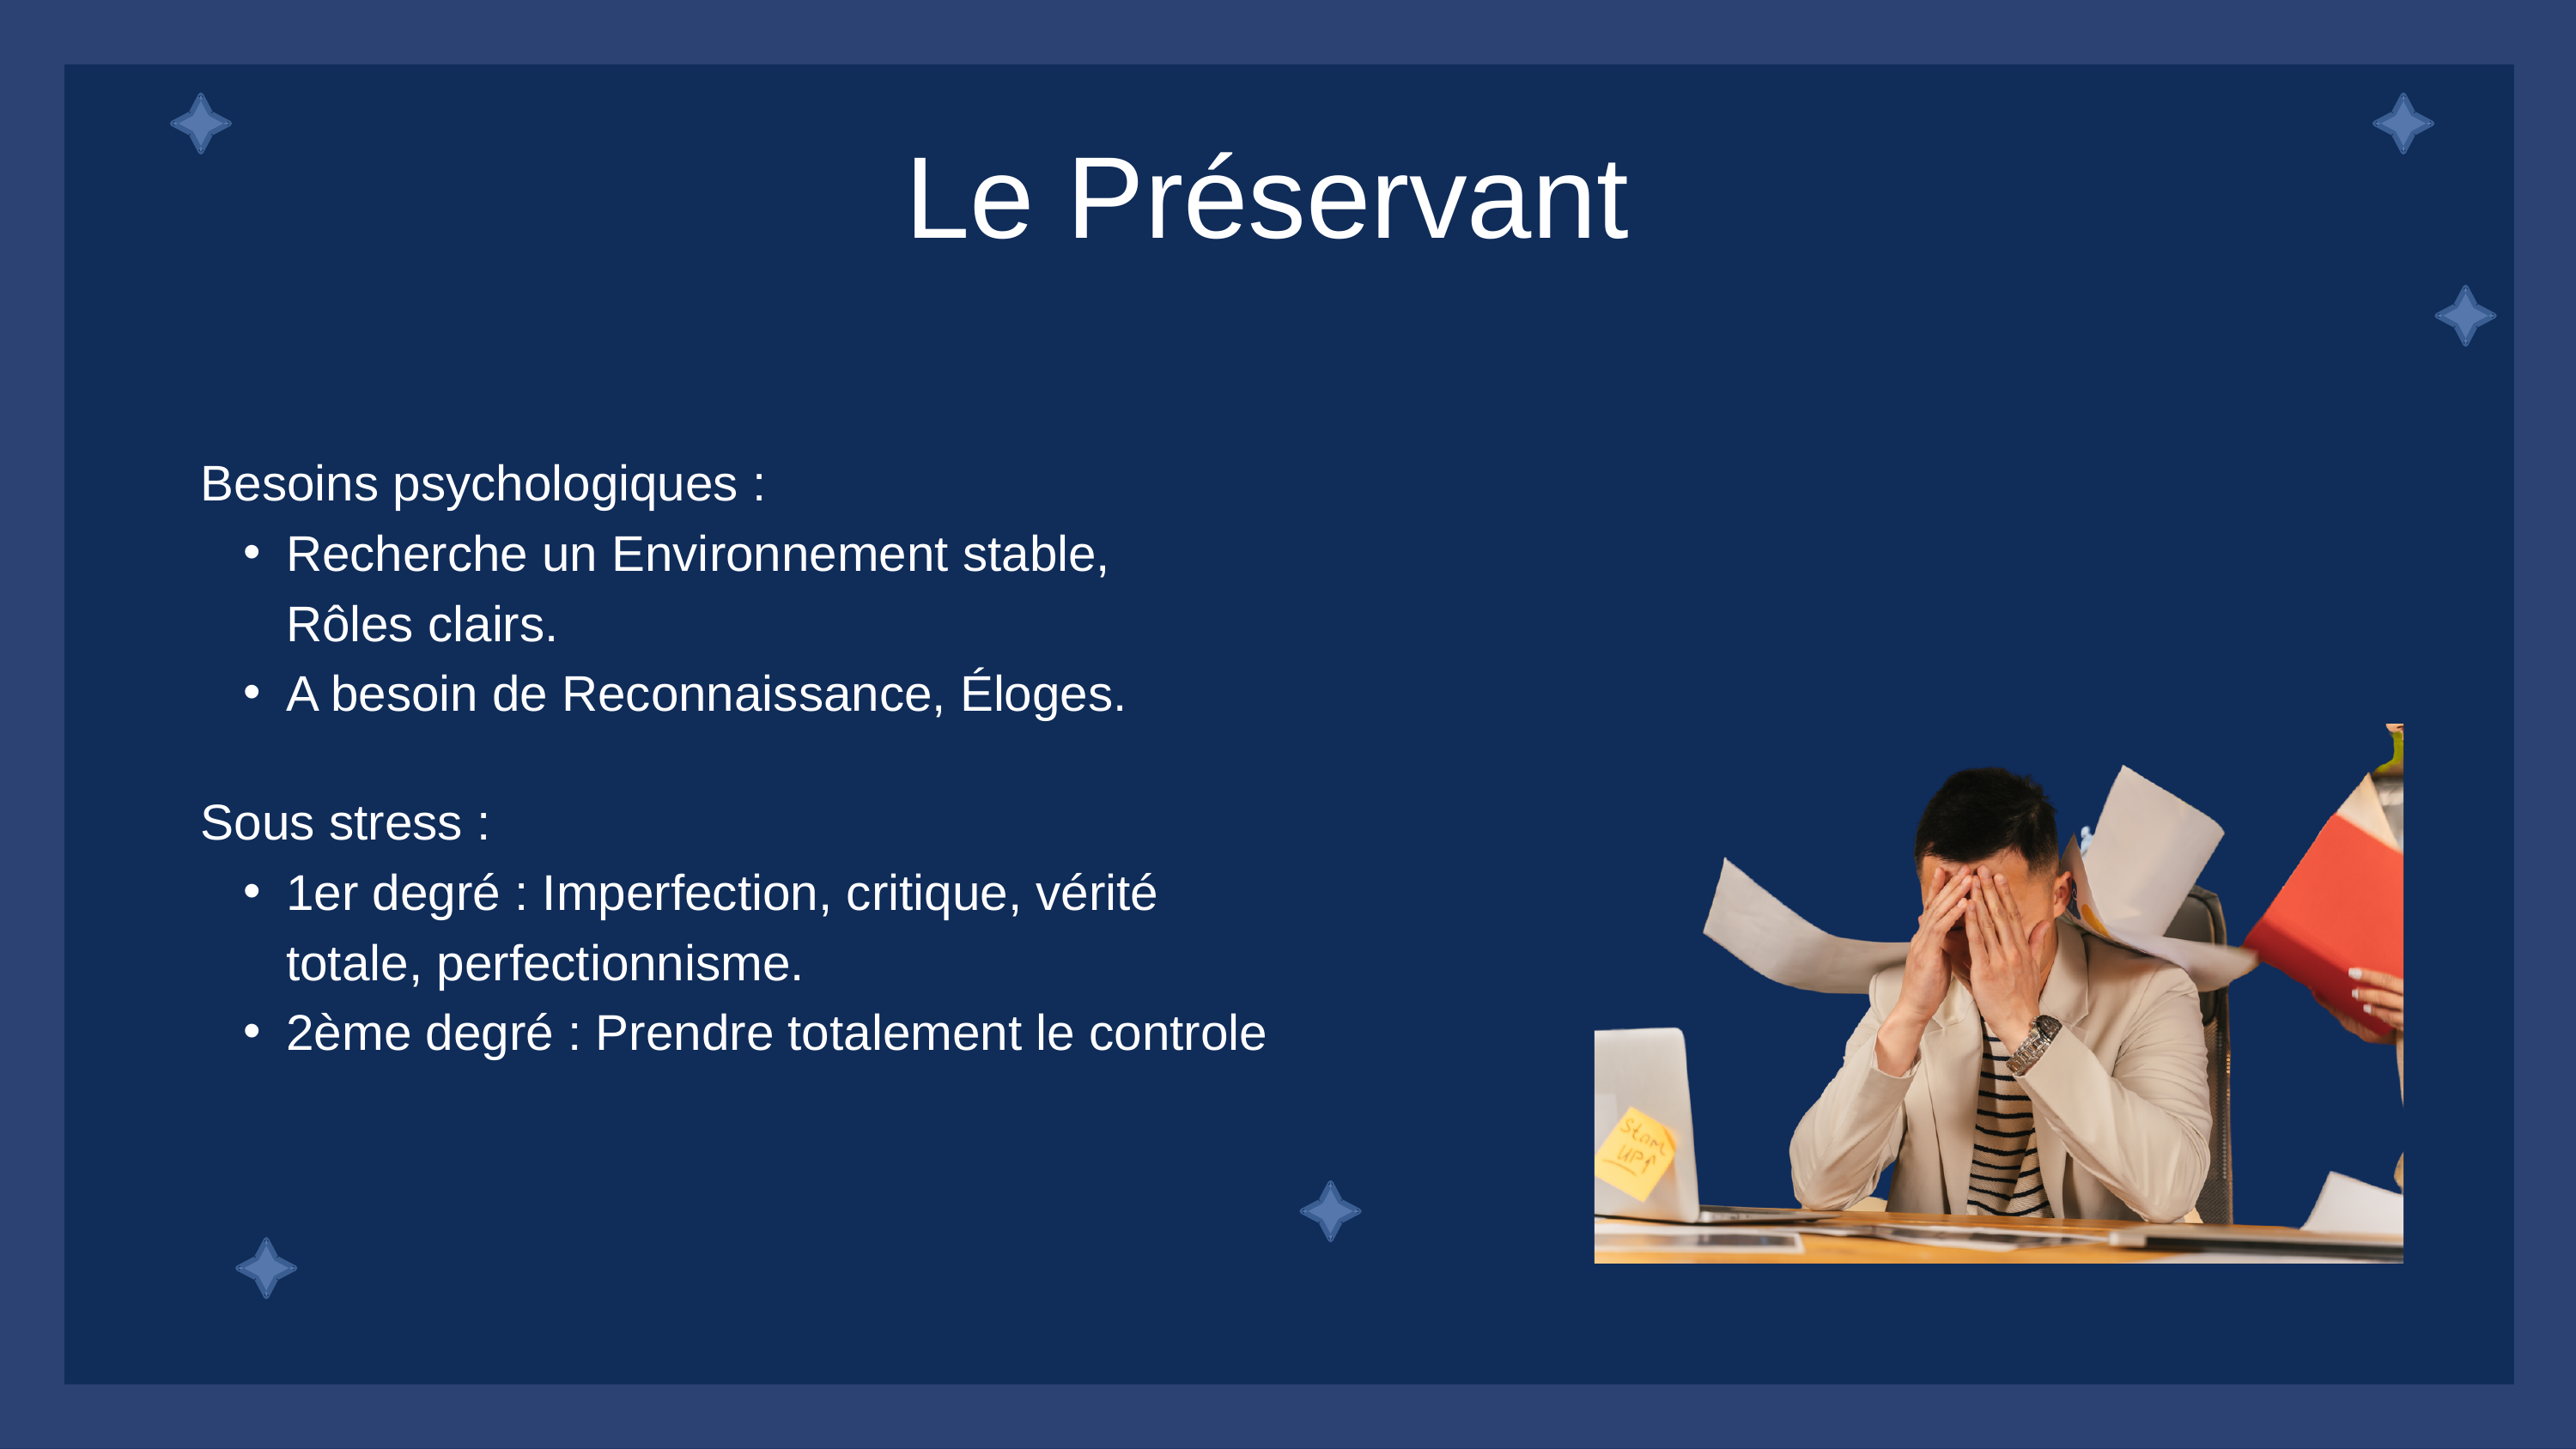

Le Préservant

Besoins psychologiques :
Recherche un Environnement stable, Rôles clairs.
A besoin de Reconnaissance, Éloges.

Sous stress :
1er degré : Imperfection, critique, vérité totale, perfectionnisme.
2ème degré : Prendre totalement le controle